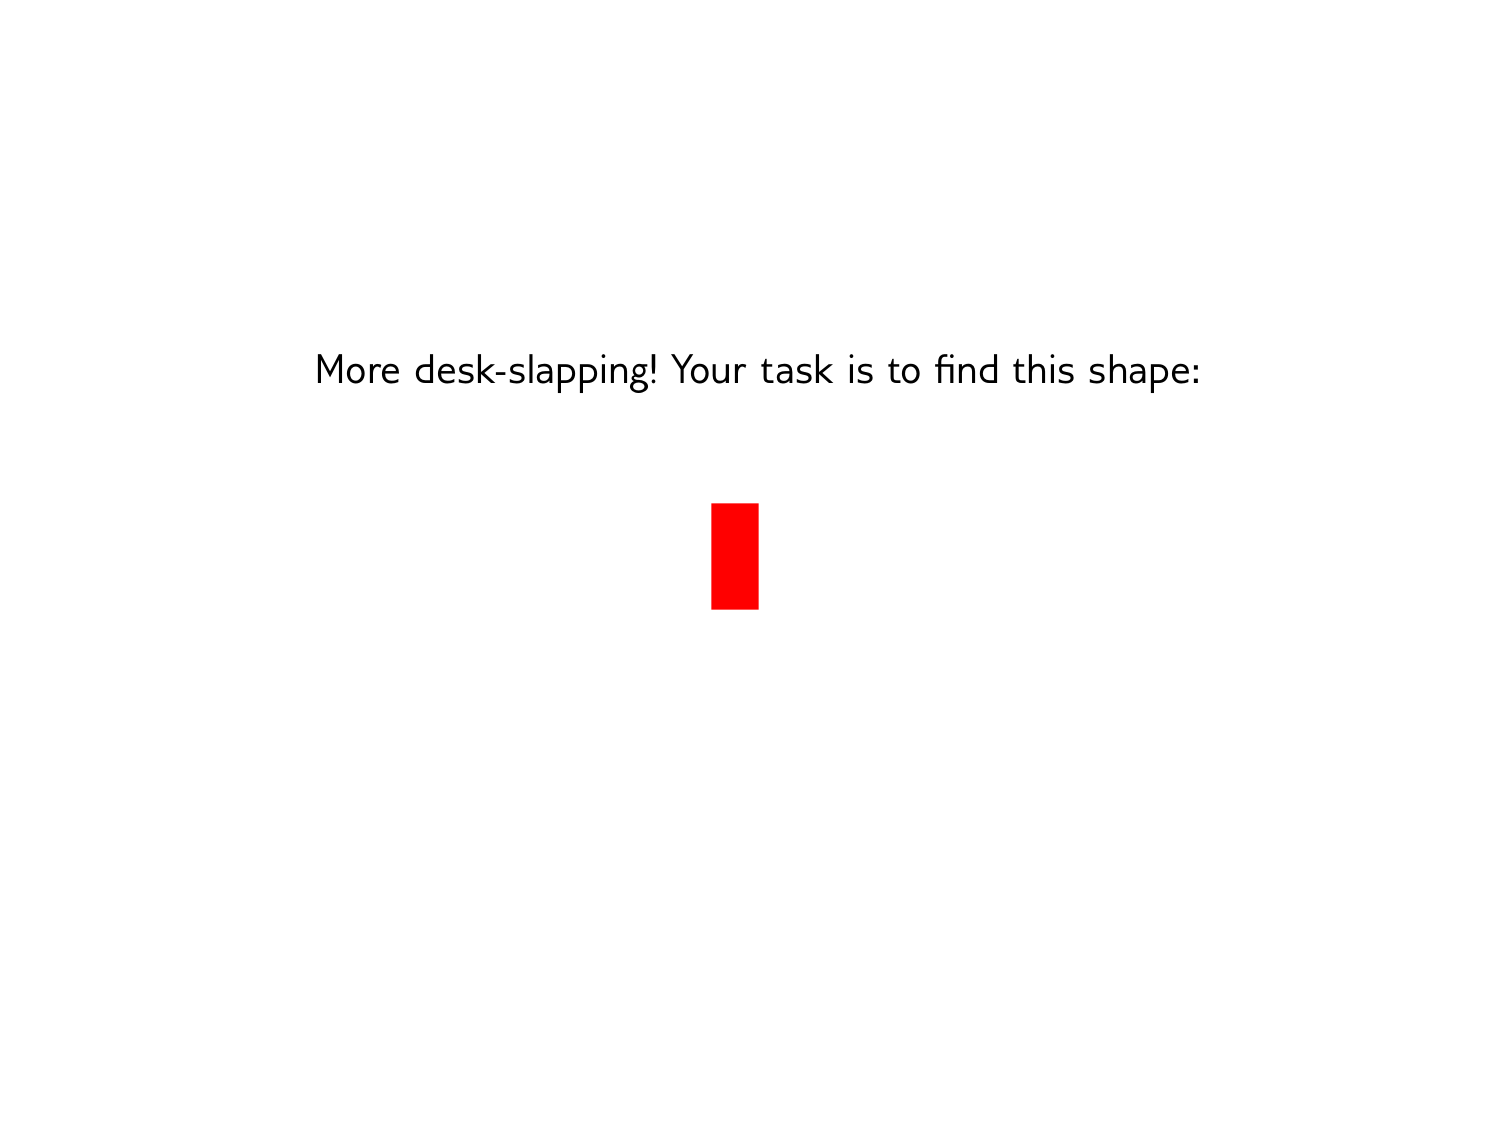

More desk-slapping! Your task is to find this shape: